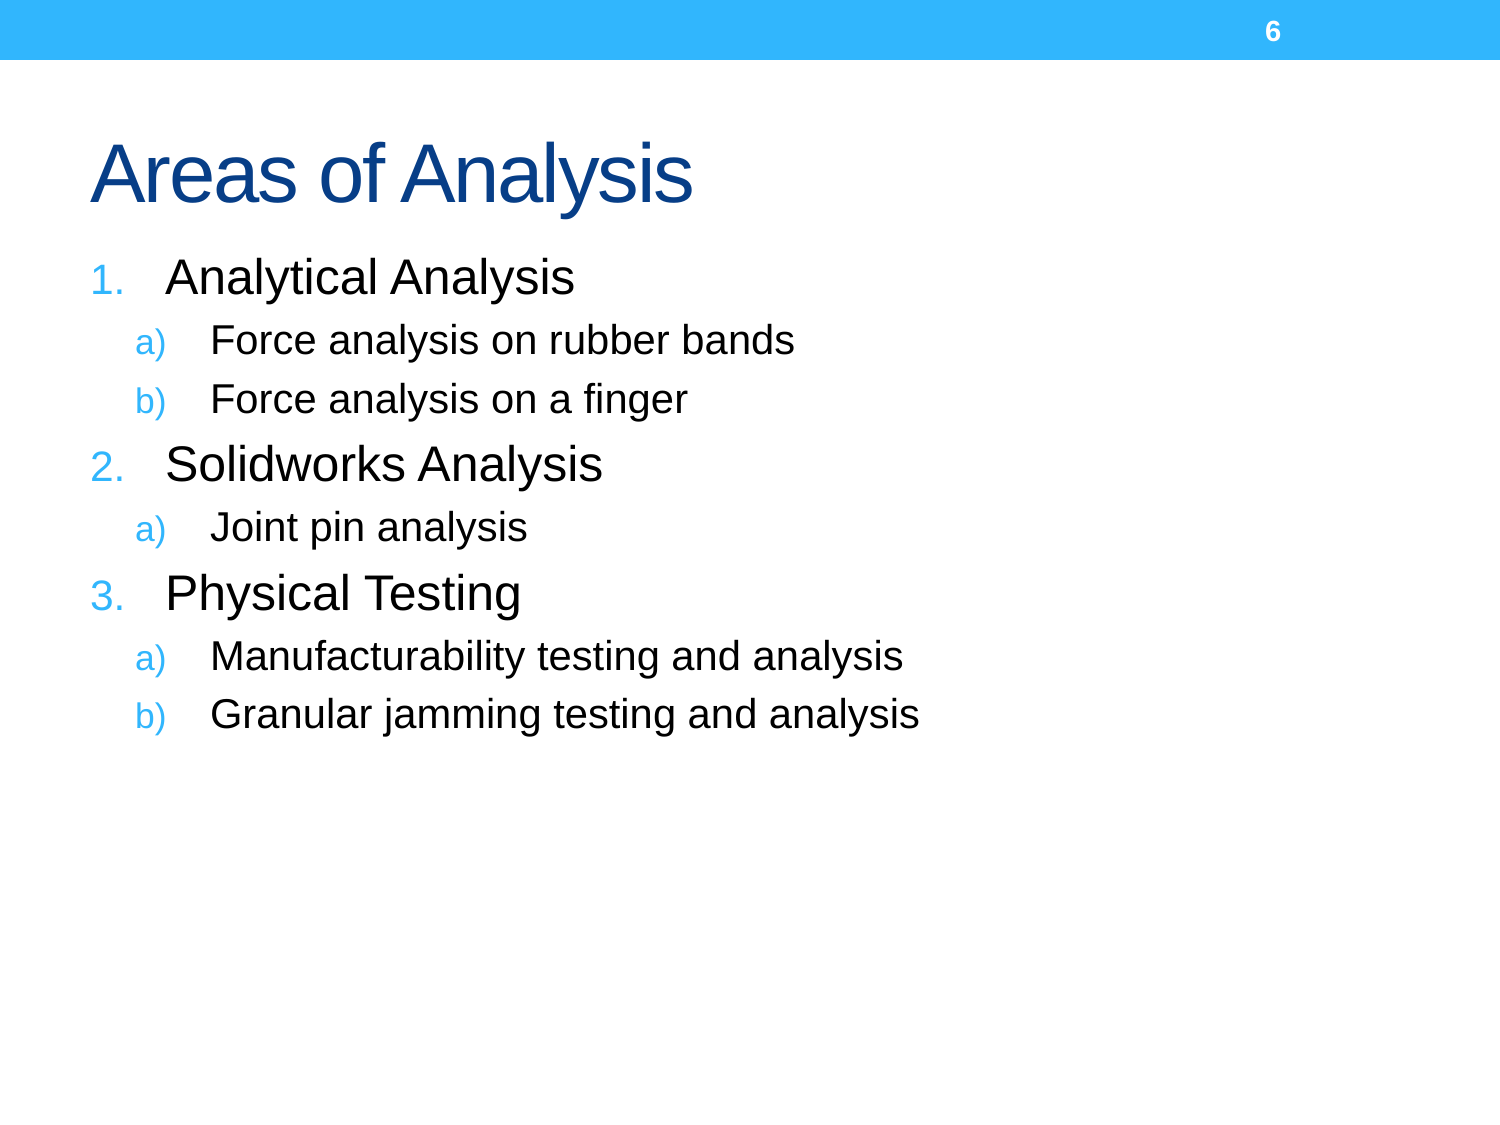

6
# Areas of Analysis
Analytical Analysis
Force analysis on rubber bands
Force analysis on a finger
Solidworks Analysis
Joint pin analysis
Physical Testing
Manufacturability testing and analysis
Granular jamming testing and analysis